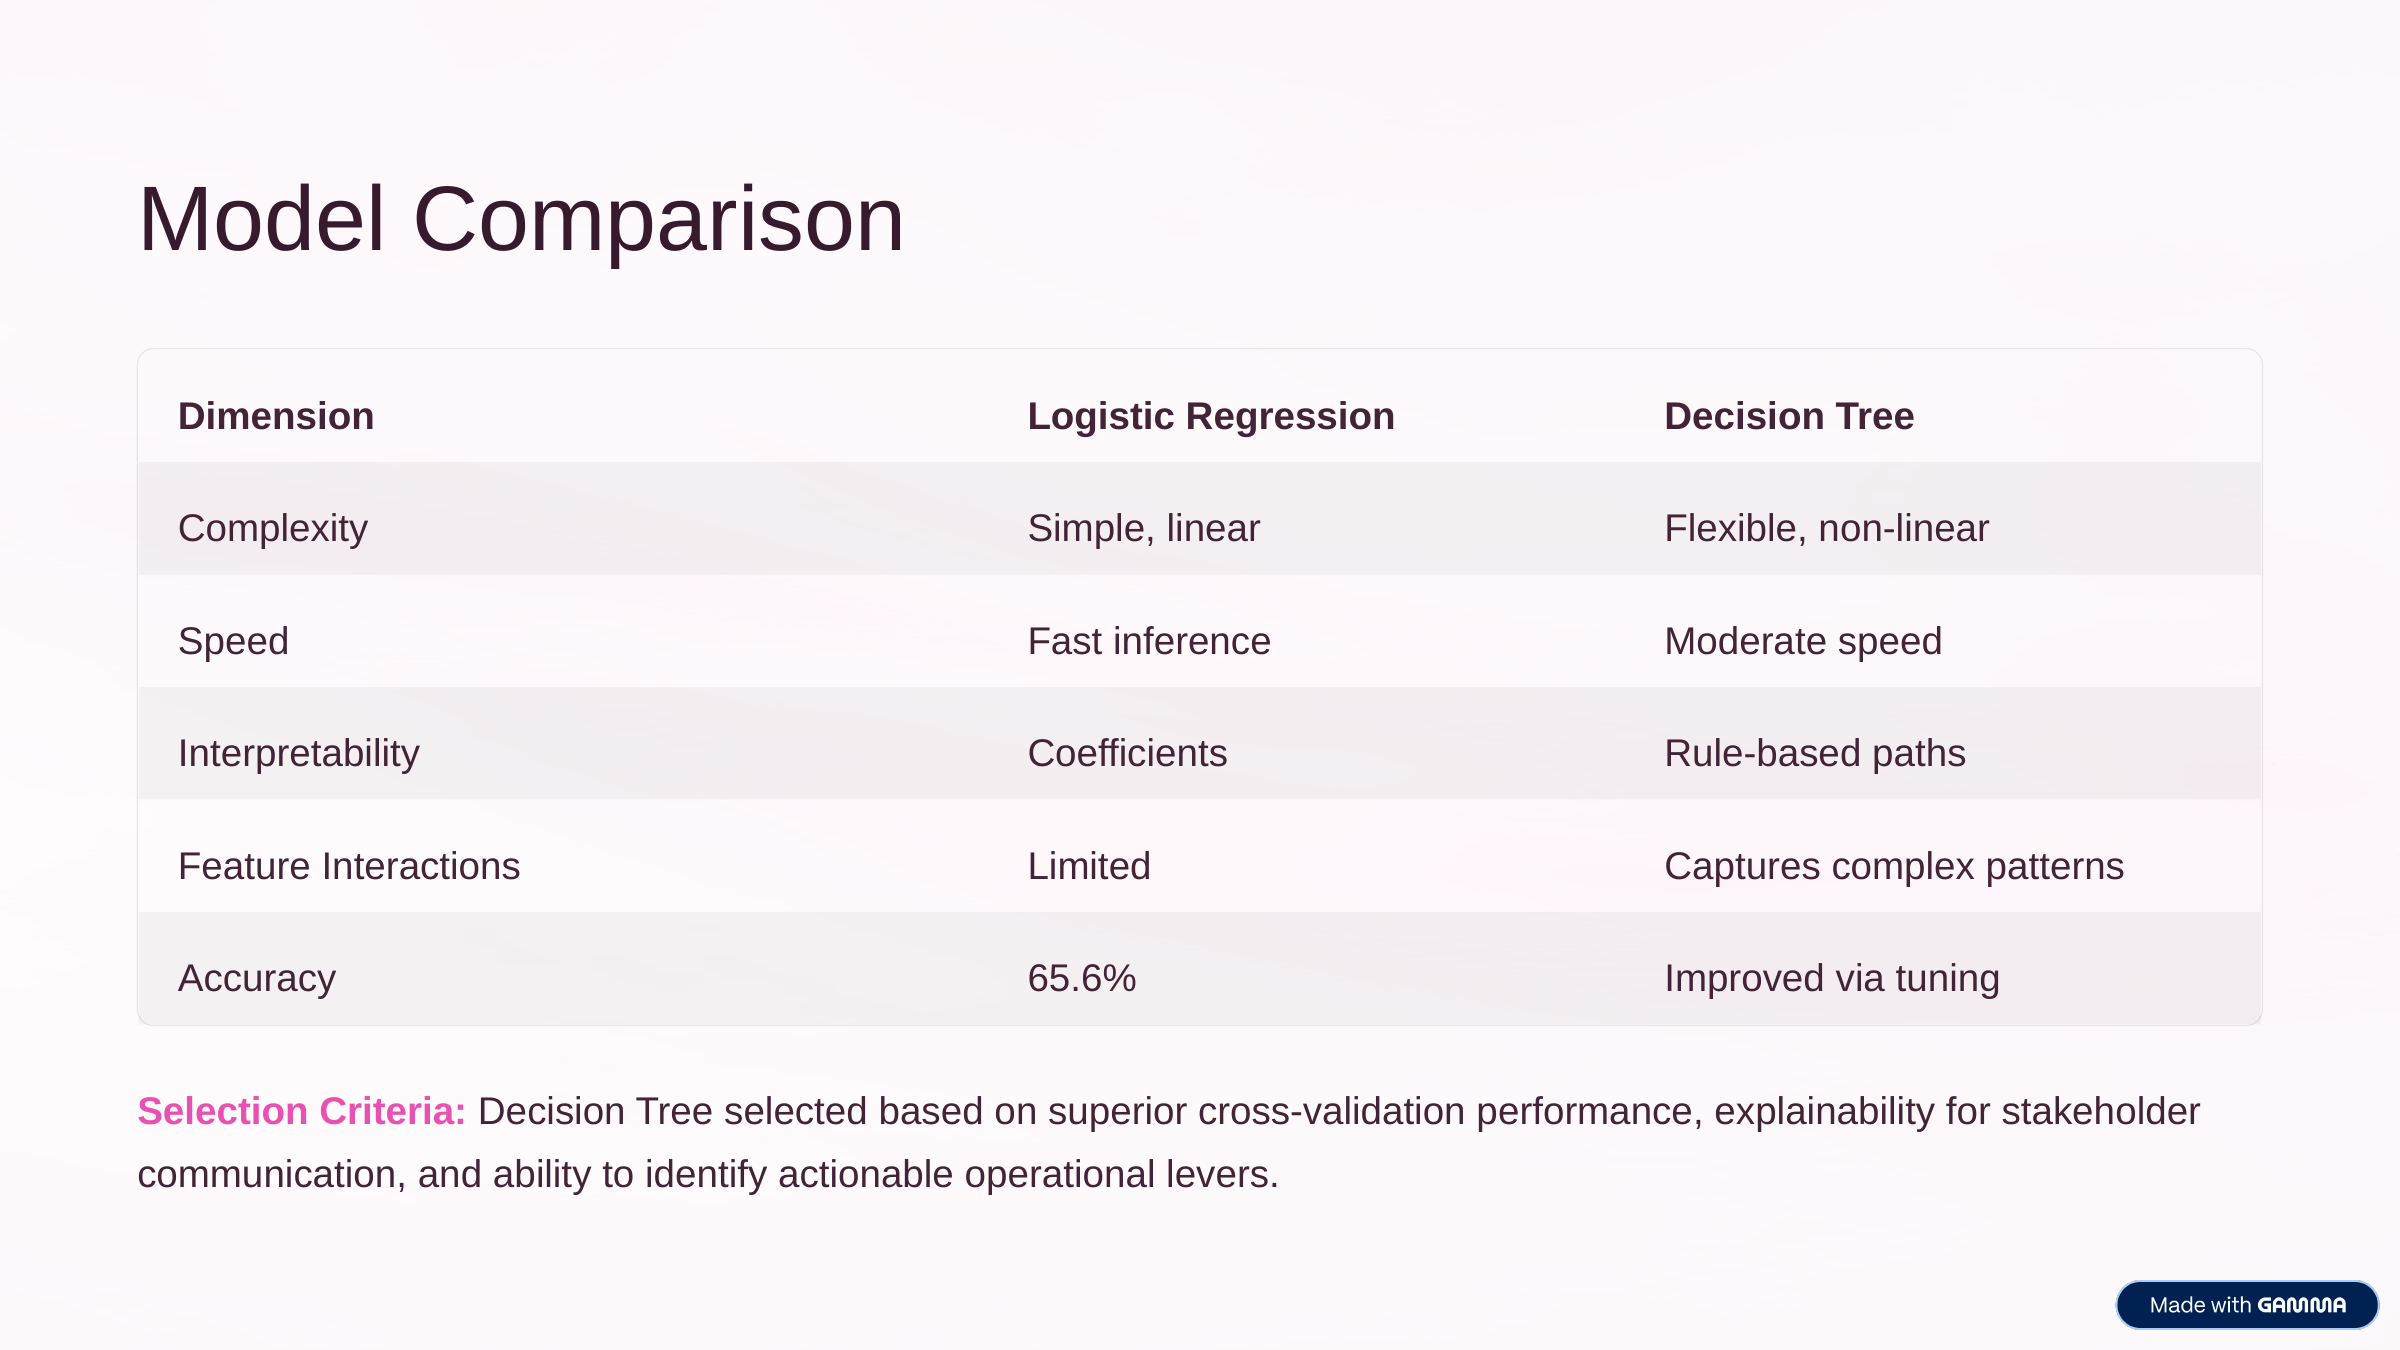

Model Comparison

Dimension
Logistic Regression
Decision Tree

Complexity
Simple, linear
Flexible, non-linear

Speed
Fast inference
Moderate speed

Interpretability
Coefficients
Rule-based paths

Feature Interactions
Limited
Captures complex patterns

Accuracy
65.6%
Improved via tuning
Selection Criteria: Decision Tree selected based on superior cross-validation performance, explainability for stakeholder communication, and ability to identify actionable operational levers.